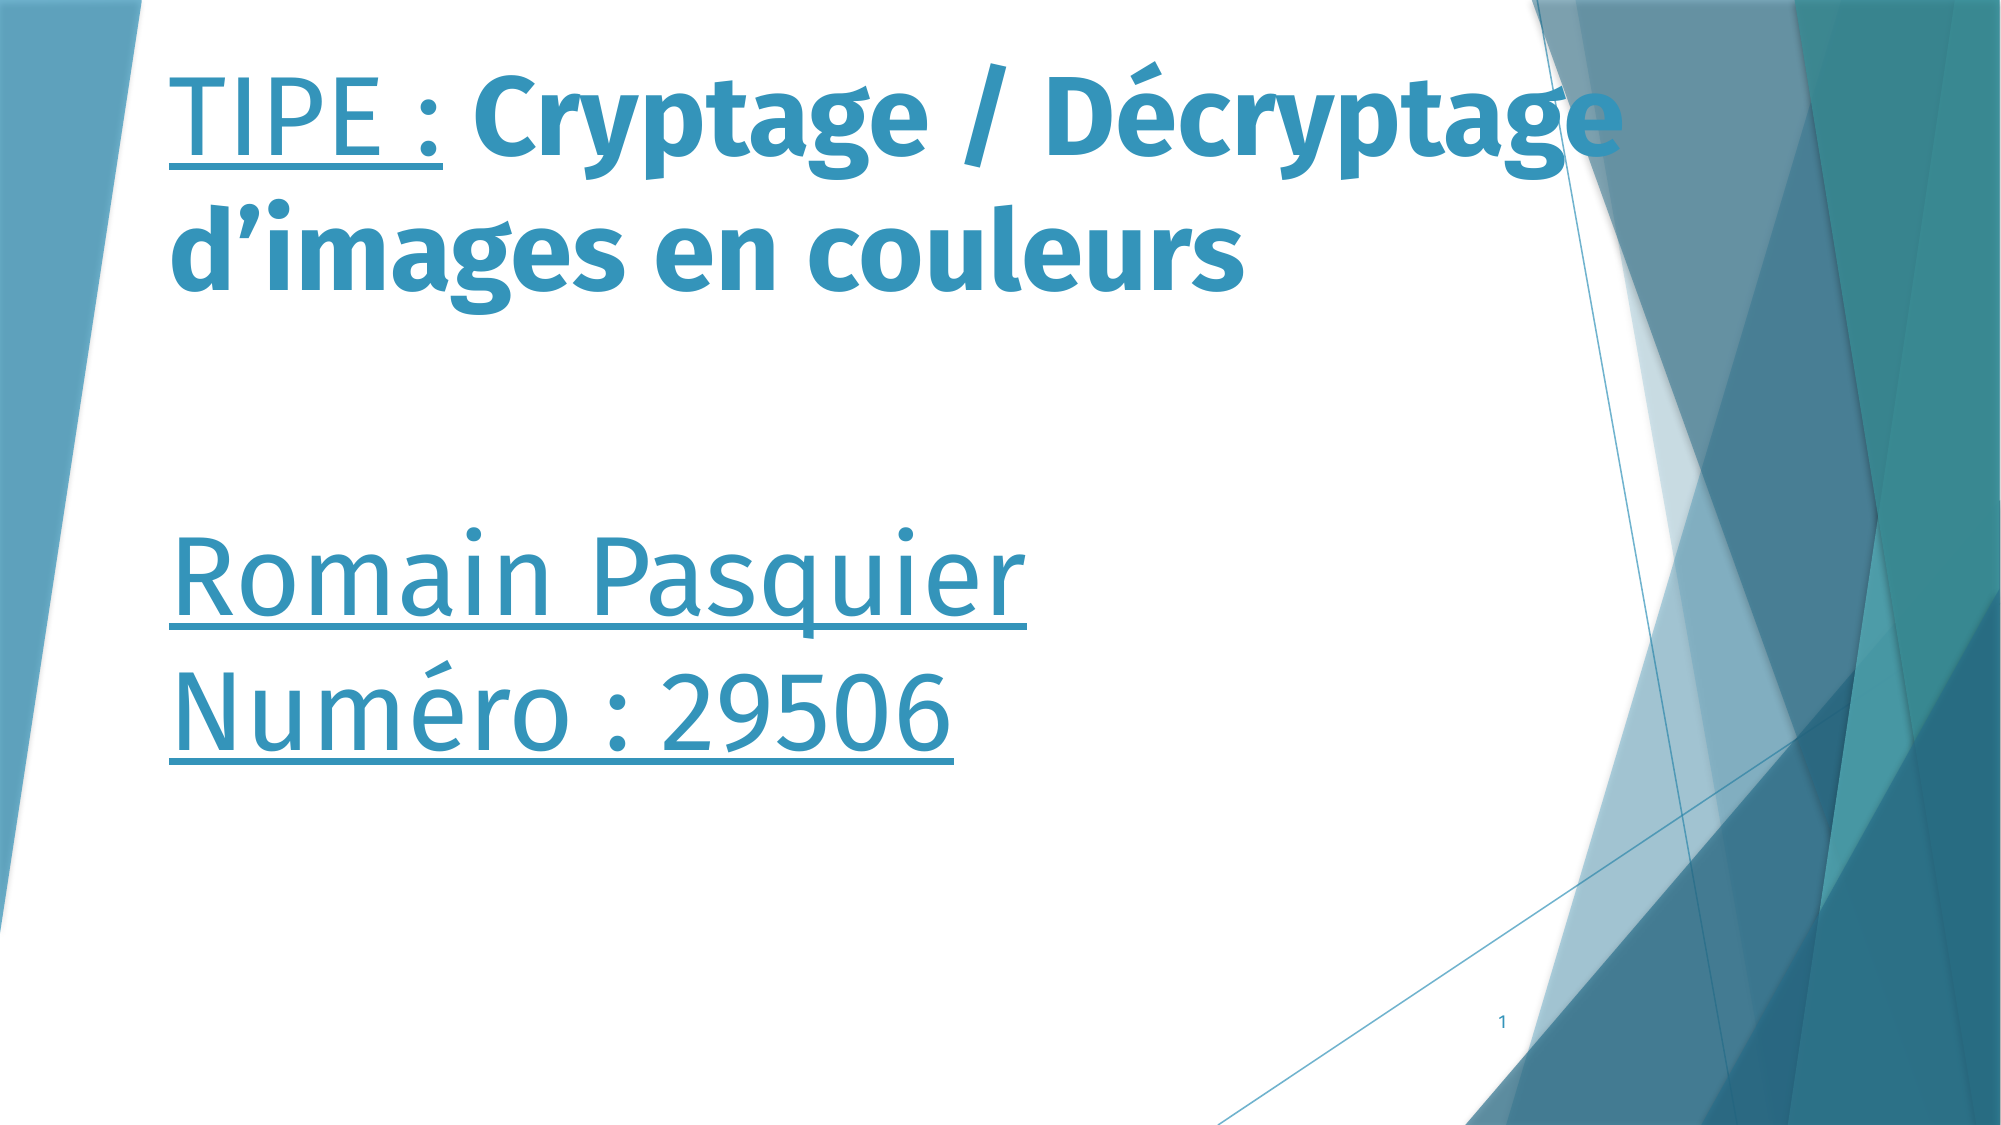

TIPE : Cryptage / Décryptage d’images en couleurs
# Romain Pasquier Numéro : 29506
1